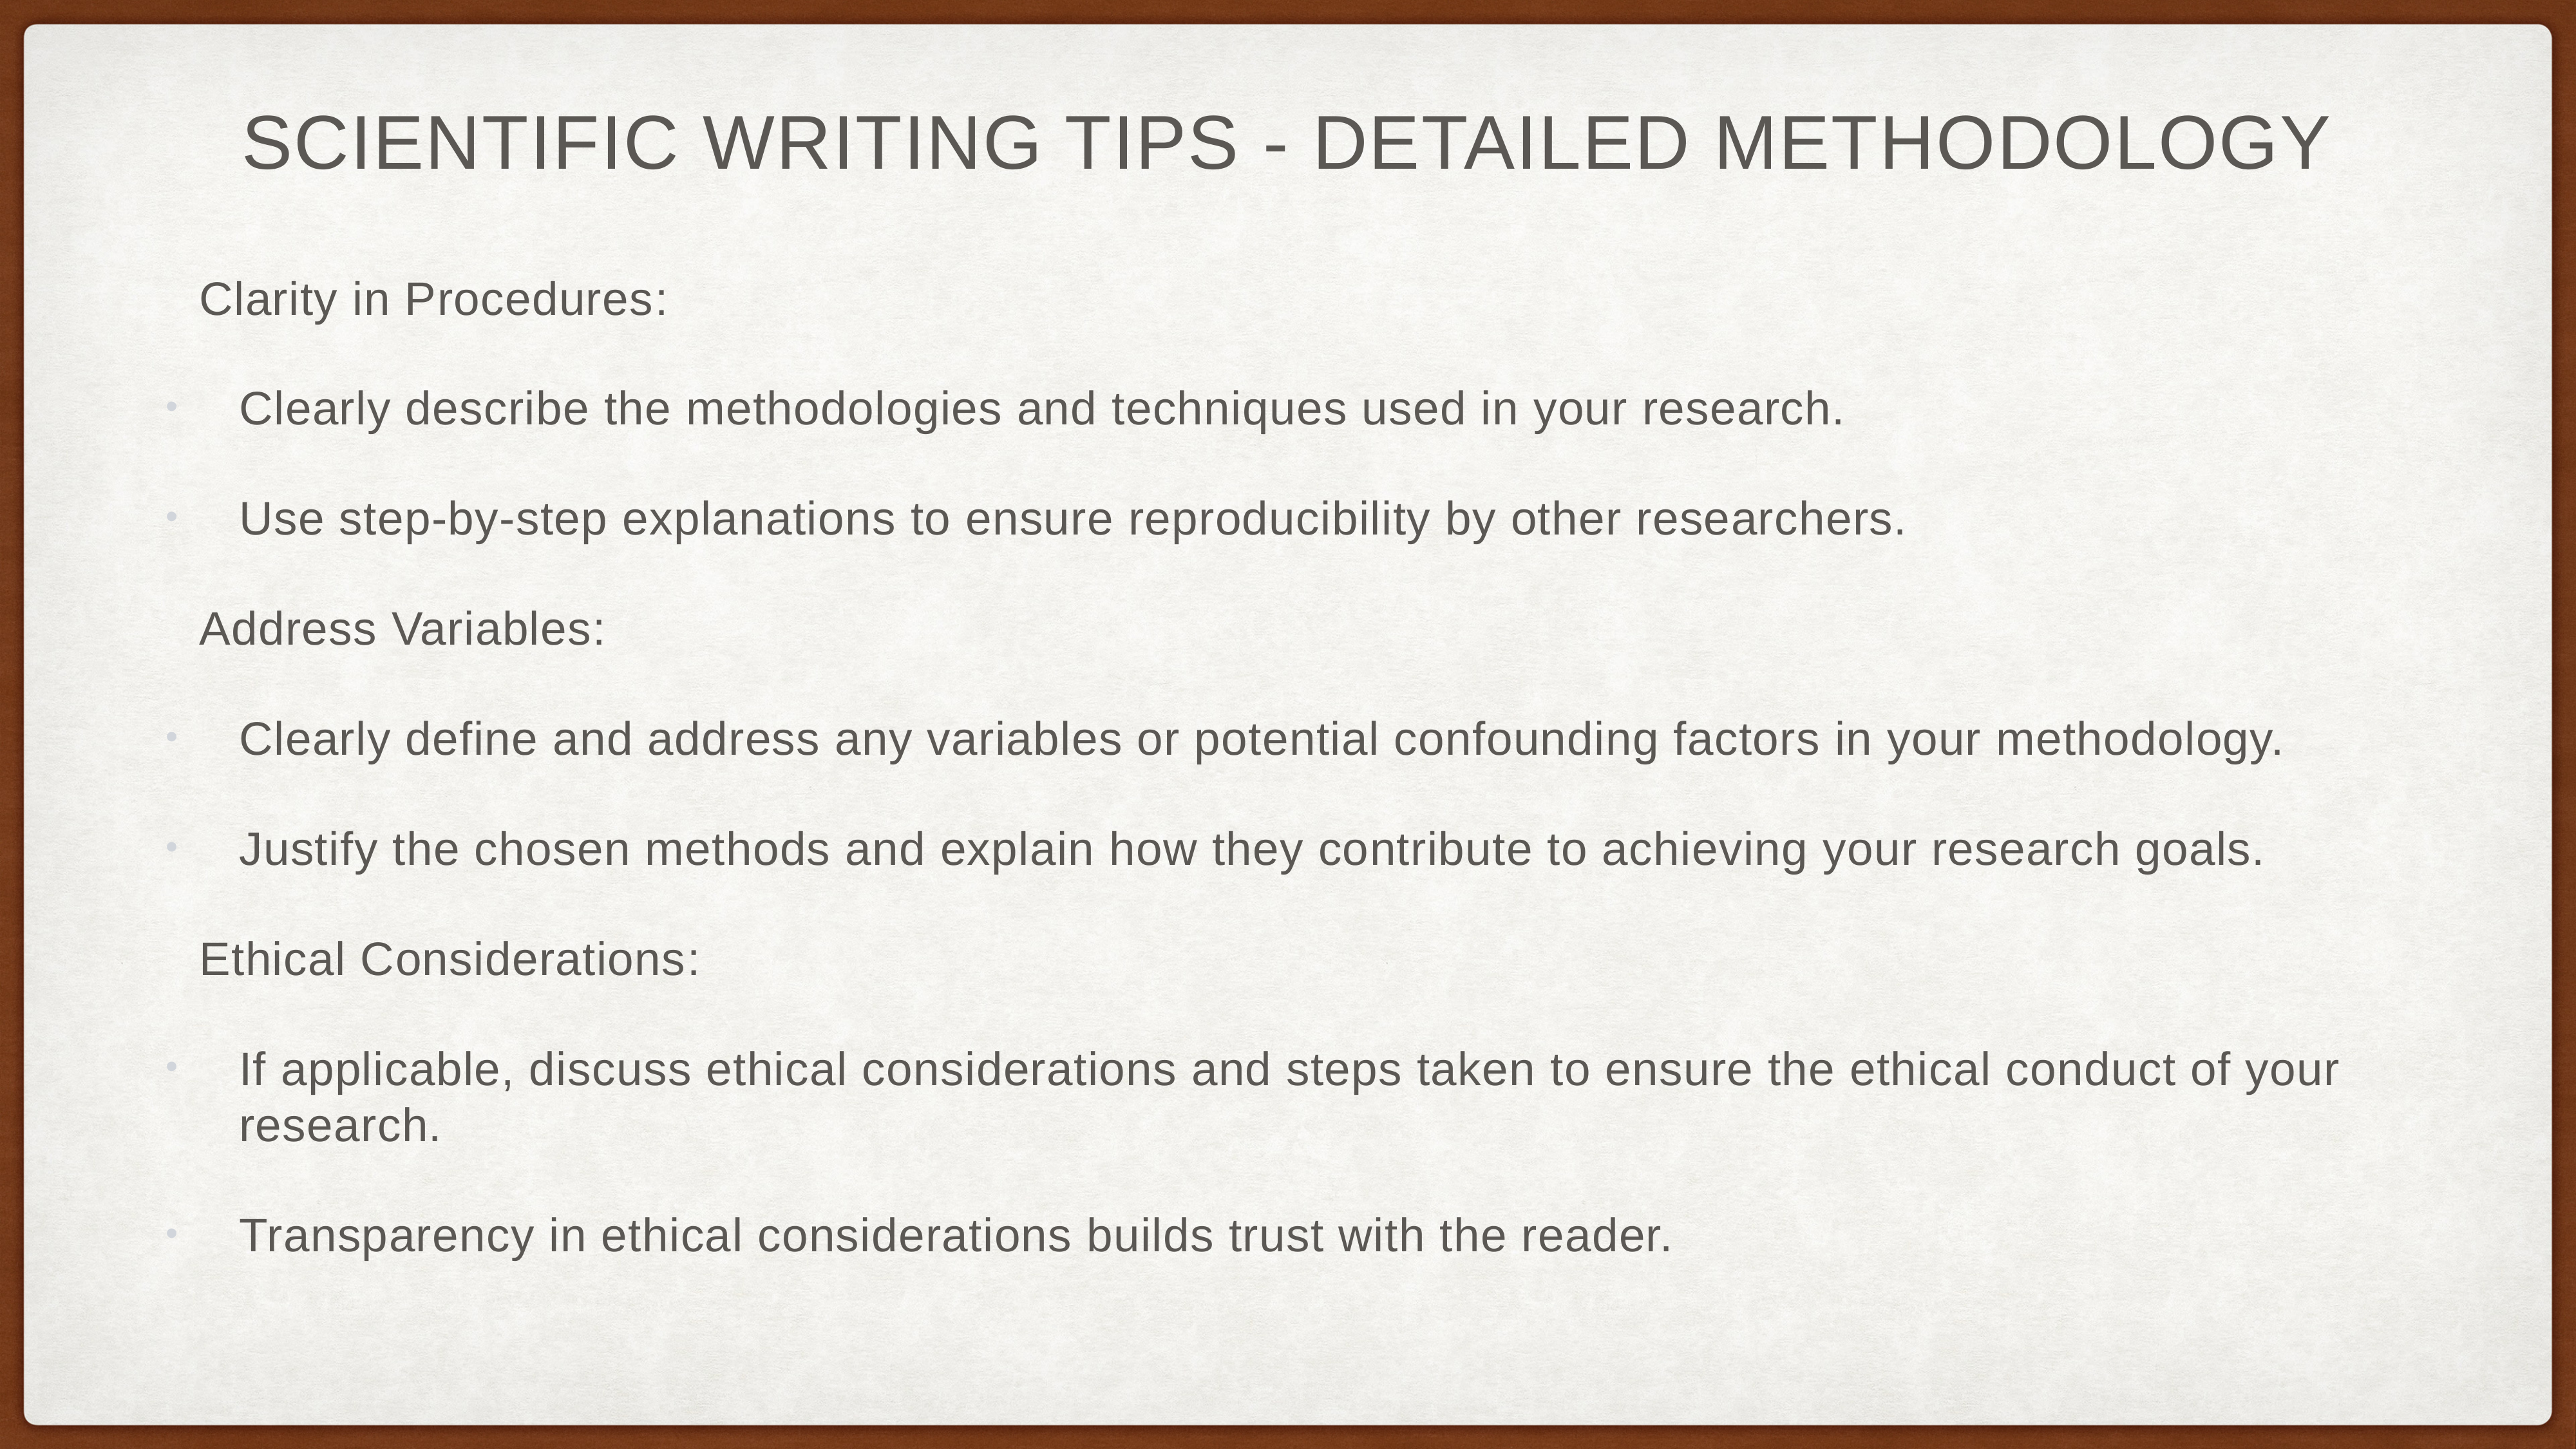

# Scientific writing tips - Detailed Methodology
	Clarity in Procedures:
Clearly describe the methodologies and techniques used in your research.
Use step-by-step explanations to ensure reproducibility by other researchers.
	Address Variables:
Clearly define and address any variables or potential confounding factors in your methodology.
Justify the chosen methods and explain how they contribute to achieving your research goals.
	Ethical Considerations:
If applicable, discuss ethical considerations and steps taken to ensure the ethical conduct of your research.
Transparency in ethical considerations builds trust with the reader.